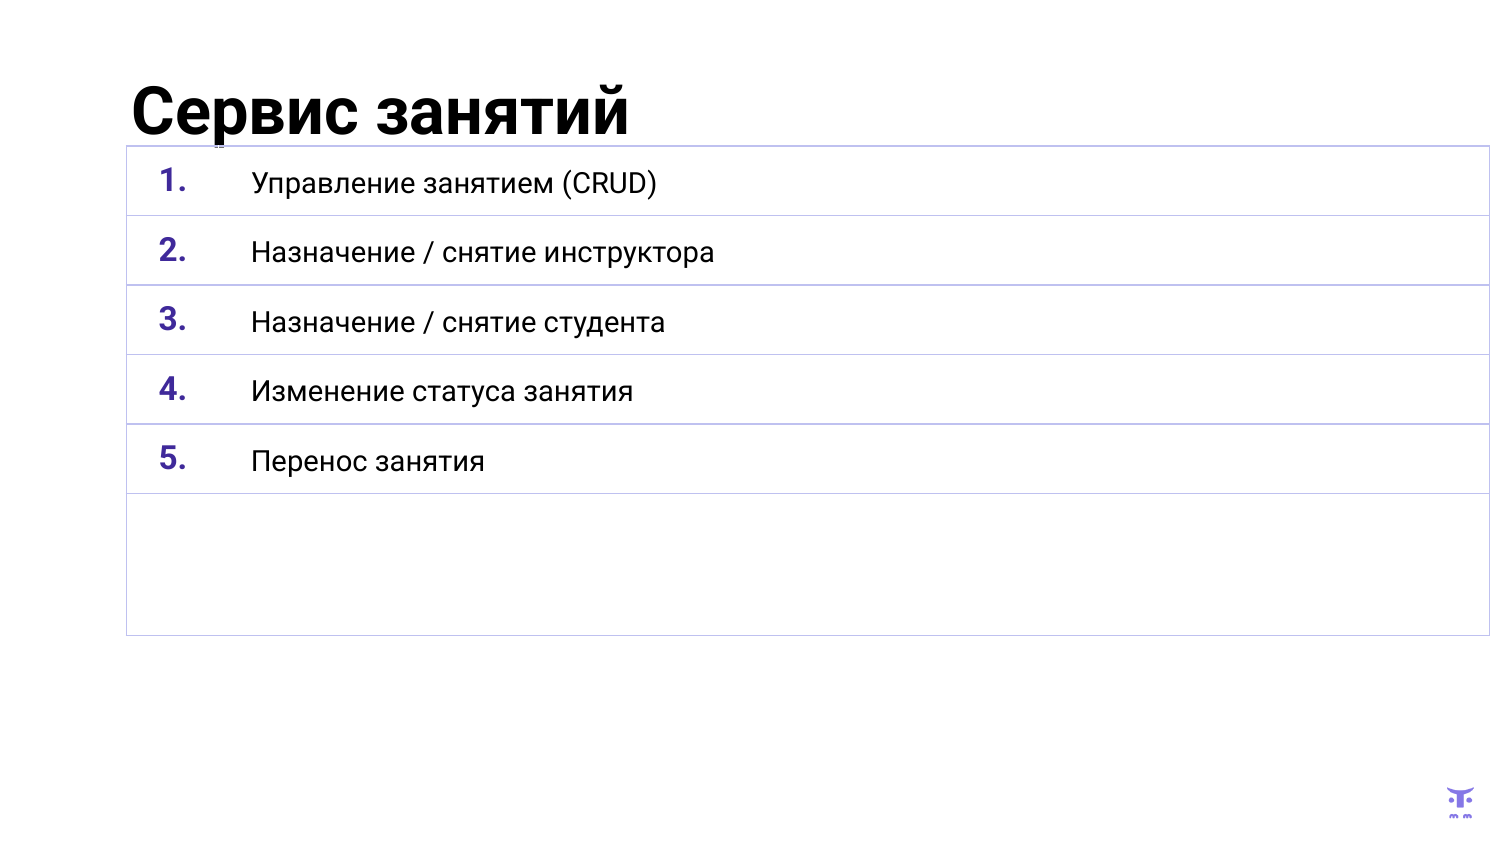

Сервис занятий
| 1. | Управление занятием (CRUD) |
| --- | --- |
| 2. | Назначение / снятие инструктора |
| 3. | Назначение / снятие студента |
| 4. | Изменение статуса занятия |
| 5. | Перенос занятия |
|  |  |